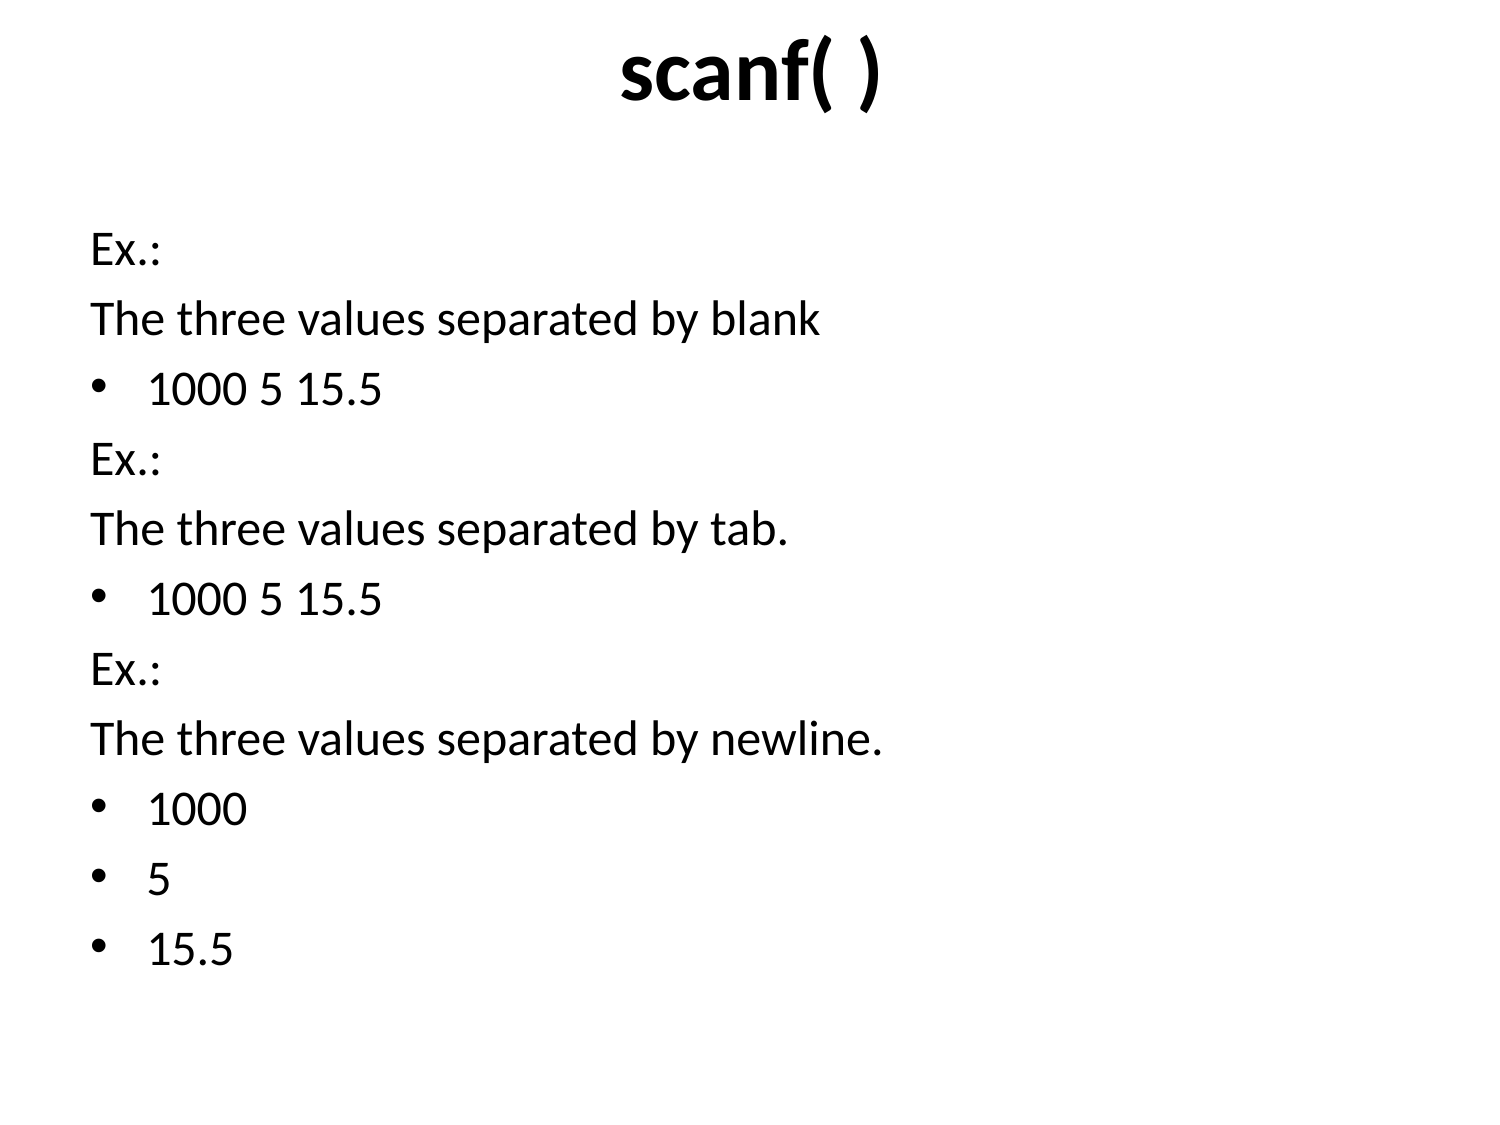

# scanf( )
Ex.:
The three values separated by blank
1000 5 15.5
Ex.:
The three values separated by tab.
1000 5 15.5
Ex.:
The three values separated by newline.
1000
5
15.5